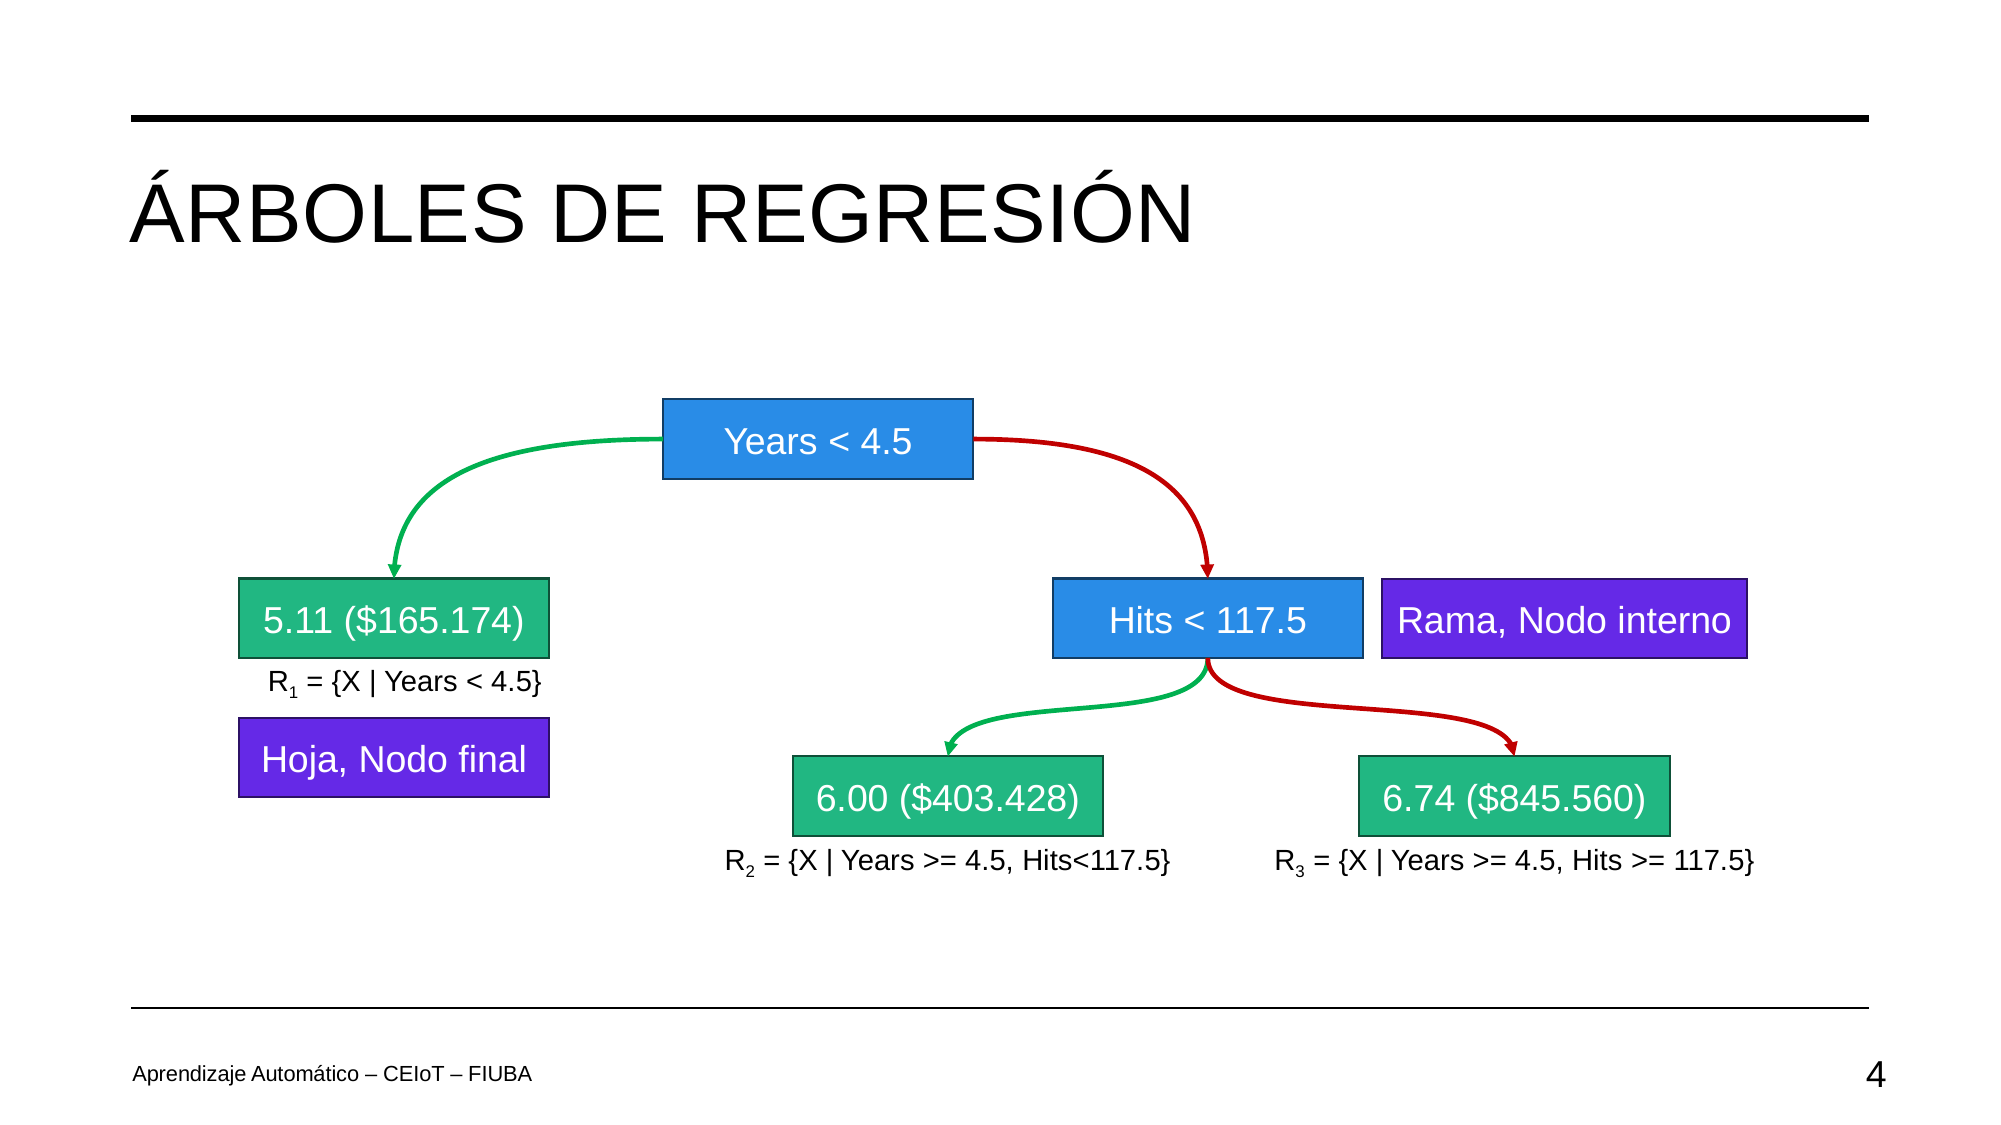

# Árboles de Regresión
Years < 4.5
5.11 ($165.174)
Hits < 117.5
Rama, Nodo interno
R1 = {X | Years < 4.5}
Hoja, Nodo final
6.00 ($403.428)
6.74 ($845.560)
R2 = {X | Years >= 4.5, Hits<117.5}
R3 = {X | Years >= 4.5, Hits >= 117.5}
Aprendizaje Automático – CEIoT – FIUBA
4